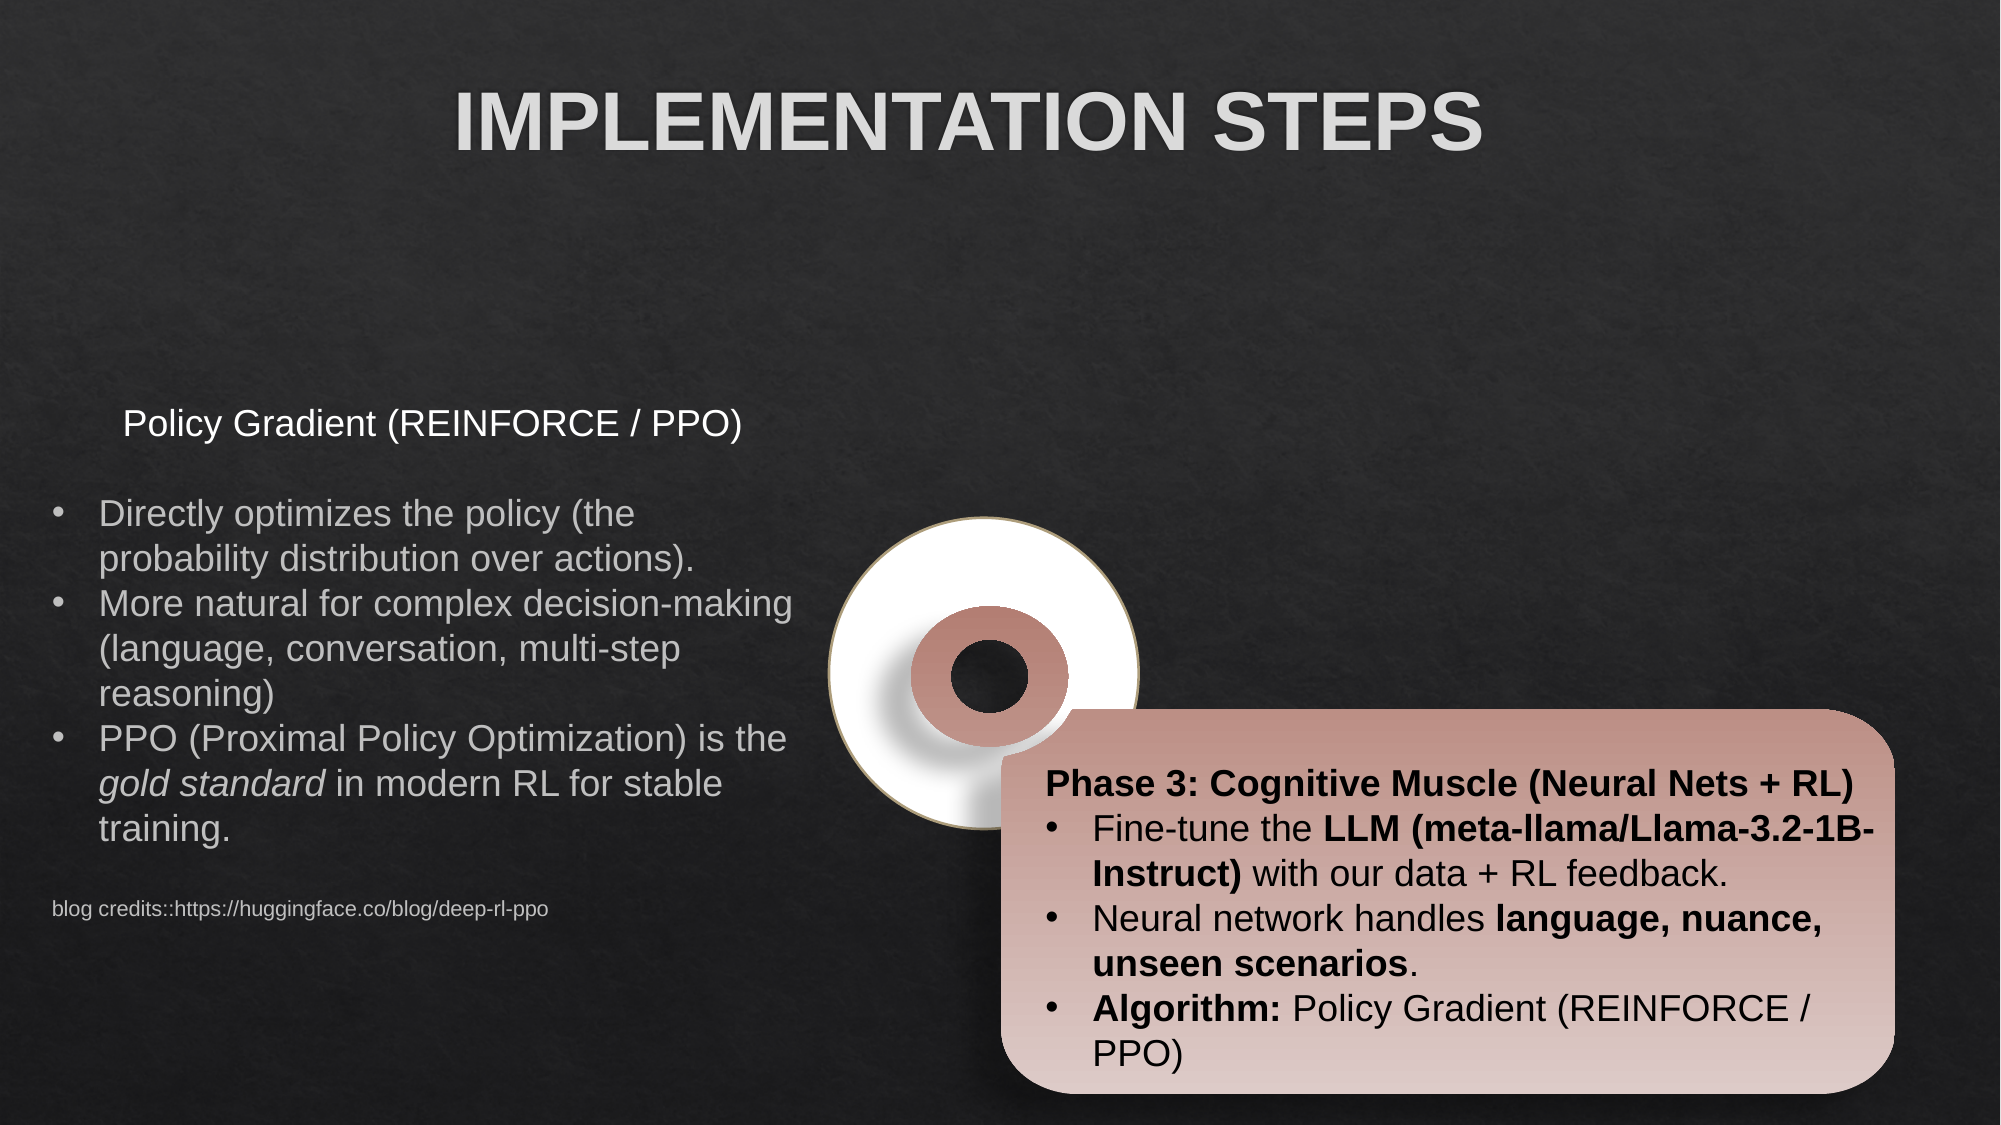

IMPLEMENTATION STEPS
Policy Gradient (REINFORCE / PPO)

Directly optimizes the policy (the probability distribution over actions).
More natural for complex decision-making (language, conversation, multi-step reasoning)
PPO (Proximal Policy Optimization) is the gold standard in modern RL for stable training.

blog credits::https://huggingface.co/blog/deep-rl-ppo

Phase 3: Cognitive Muscle (Neural Nets + RL)
Fine-tune the LLM (meta-llama/Llama-3.2-1B-Instruct) with our data + RL feedback.
Neural network handles language, nuance, unseen scenarios.
Algorithm: Policy Gradient (REINFORCE / PPO)